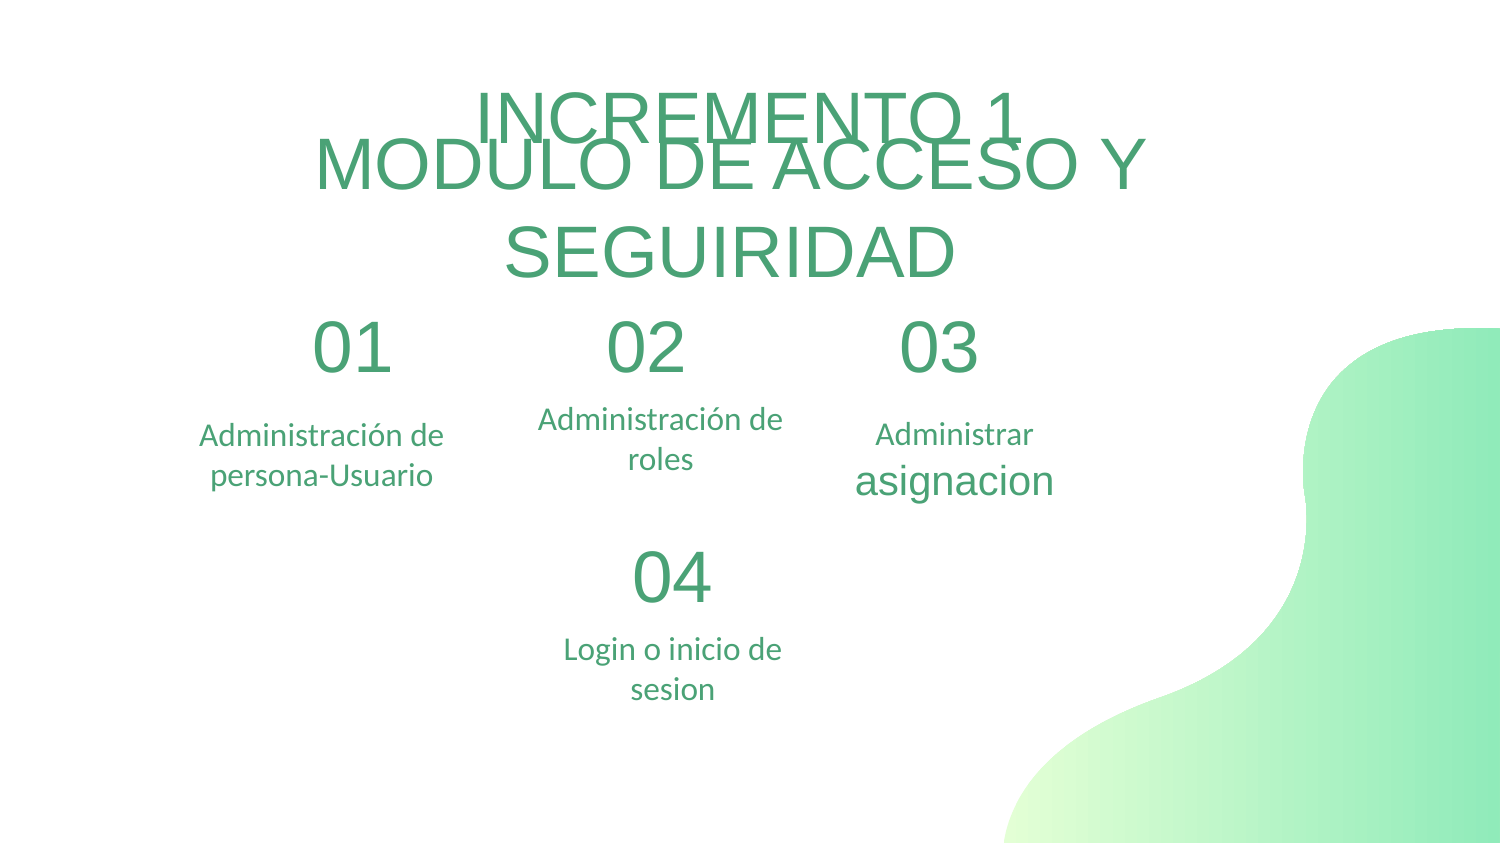

# INCREMENTO 1
MODULO DE ACCESO Y SEGUIRIDAD
01
02
03
Administración de roles
Administrar asignacion
Administración de persona-Usuario
04
Login o inicio de sesion